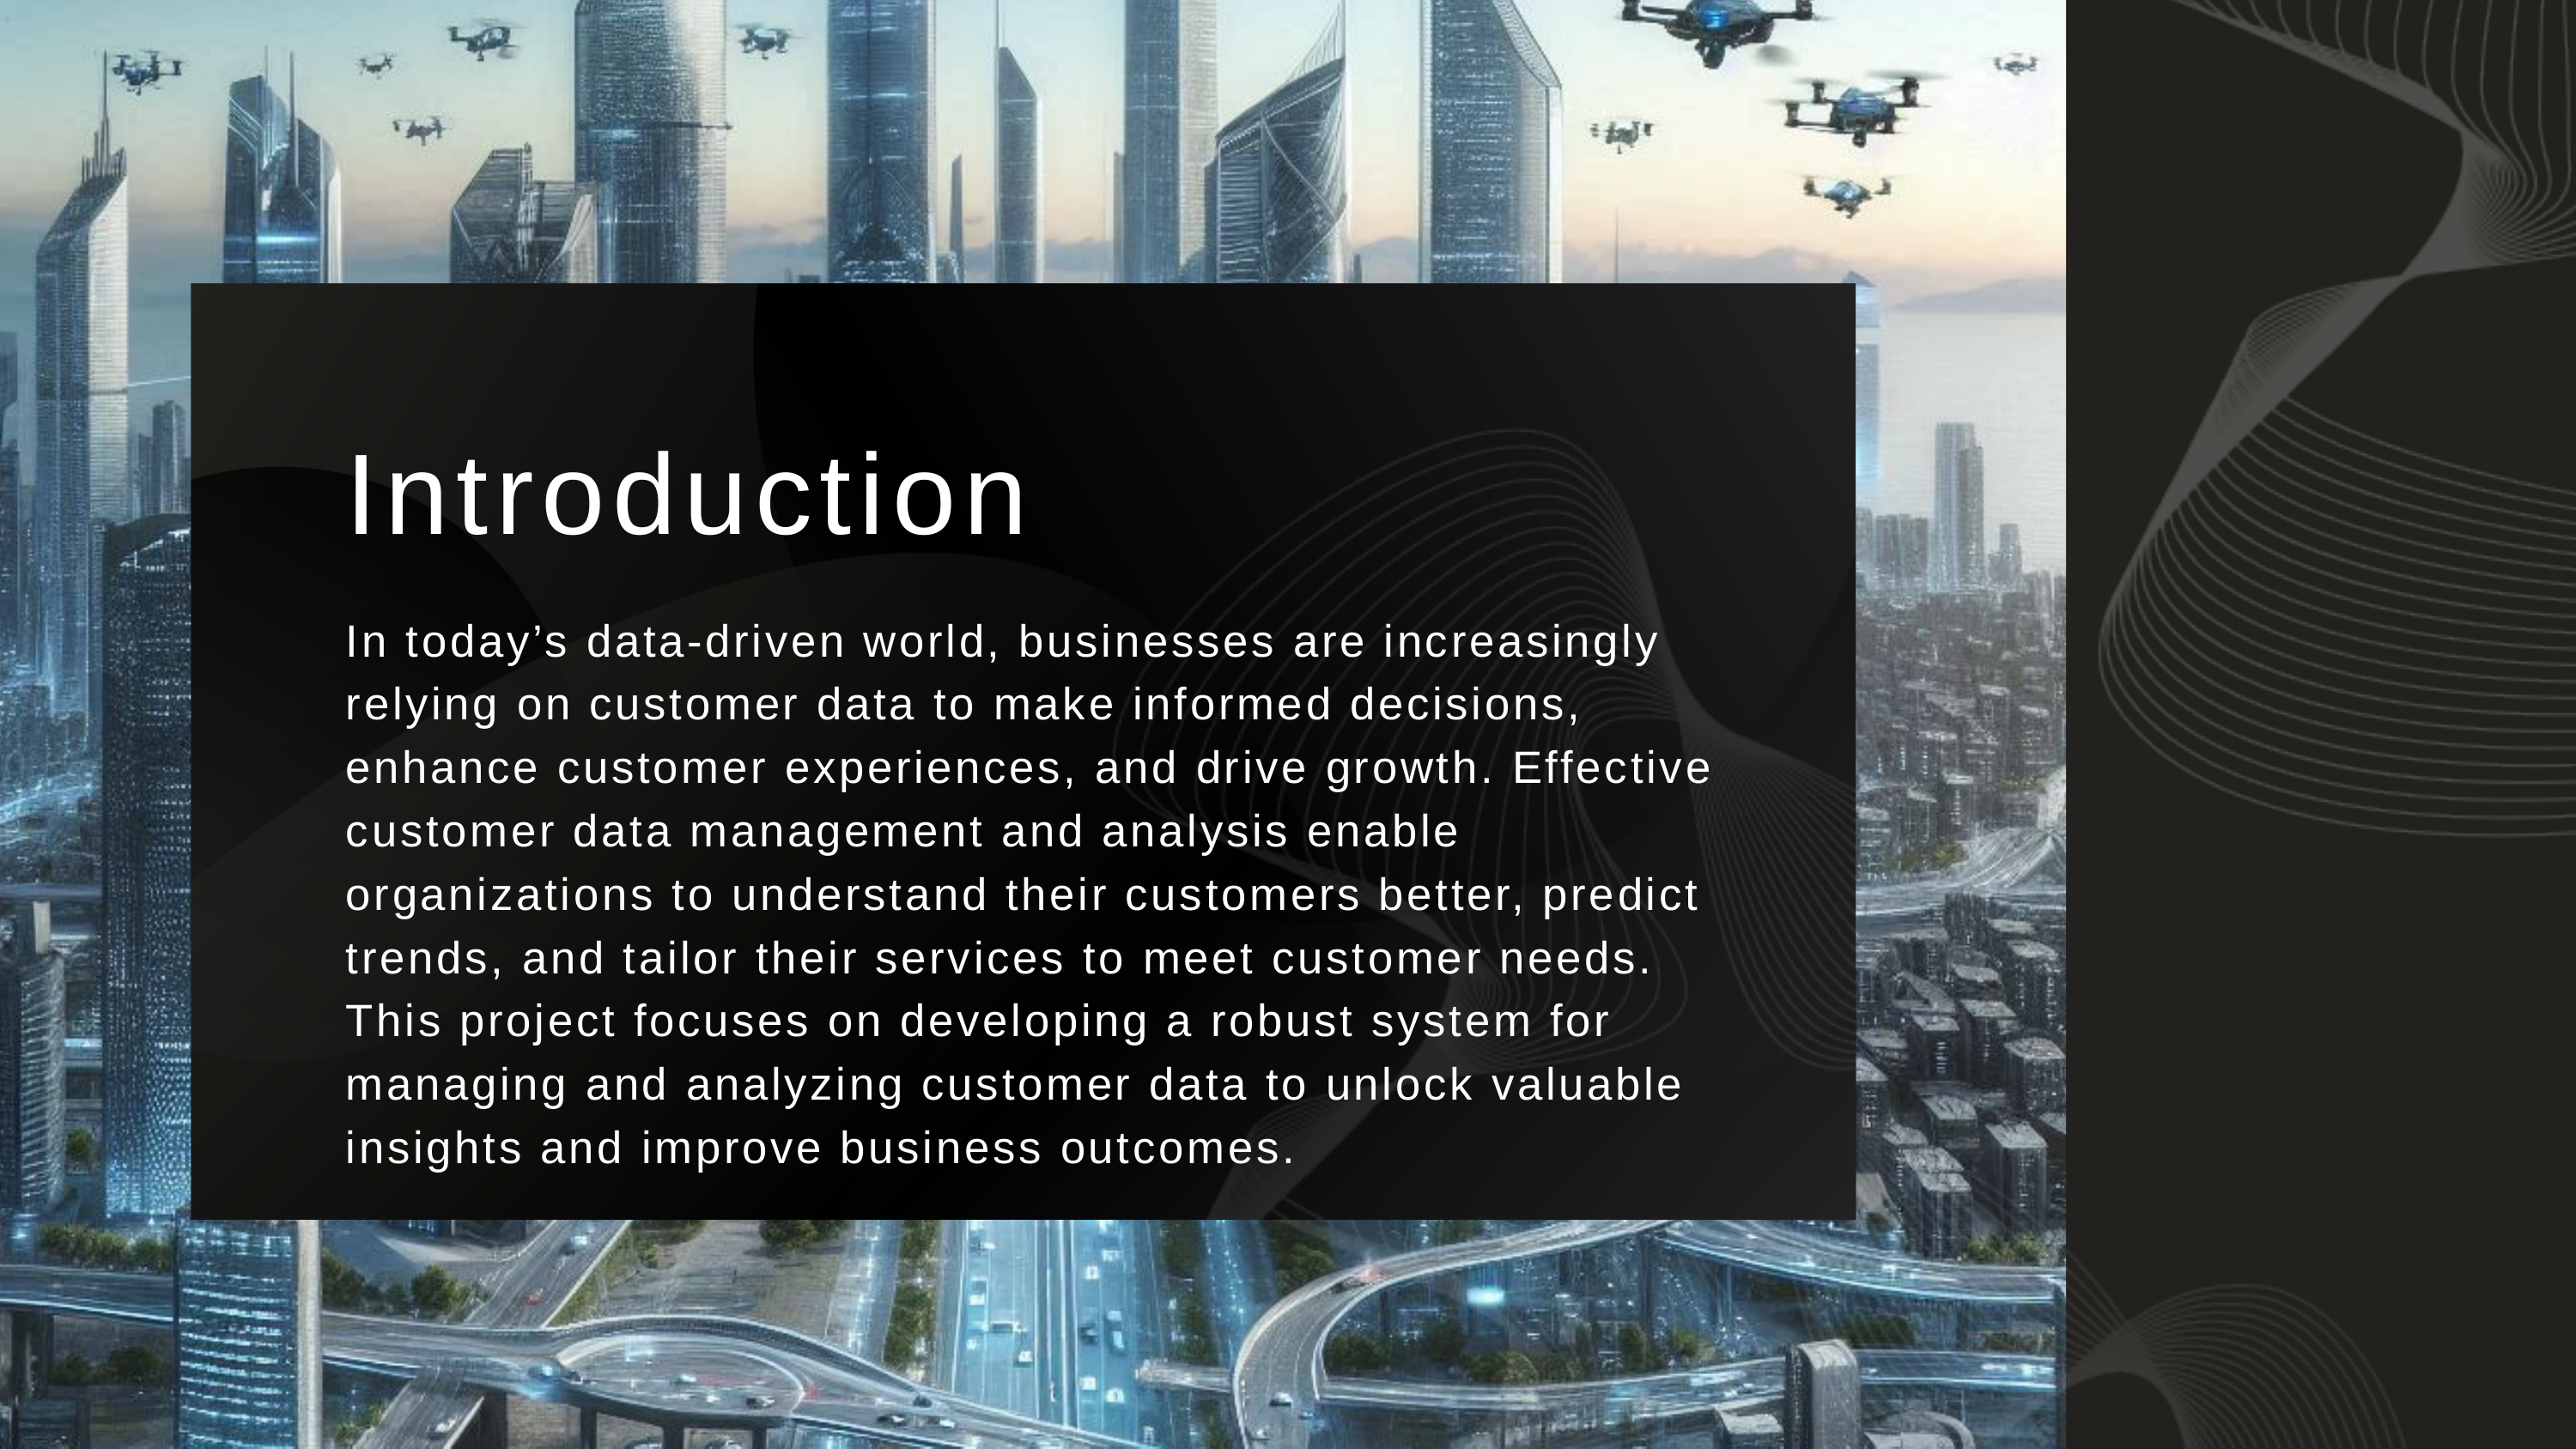

Introduction

In today’s data-driven world, businesses are increasingly relying on customer data to make informed decisions, enhance customer experiences, and drive growth. Effective customer data management and analysis enable organizations to understand their customers better, predict trends, and tailor their services to meet customer needs. This project focuses on developing a robust system for managing and analyzing customer data to unlock valuable insights and improve business outcomes.